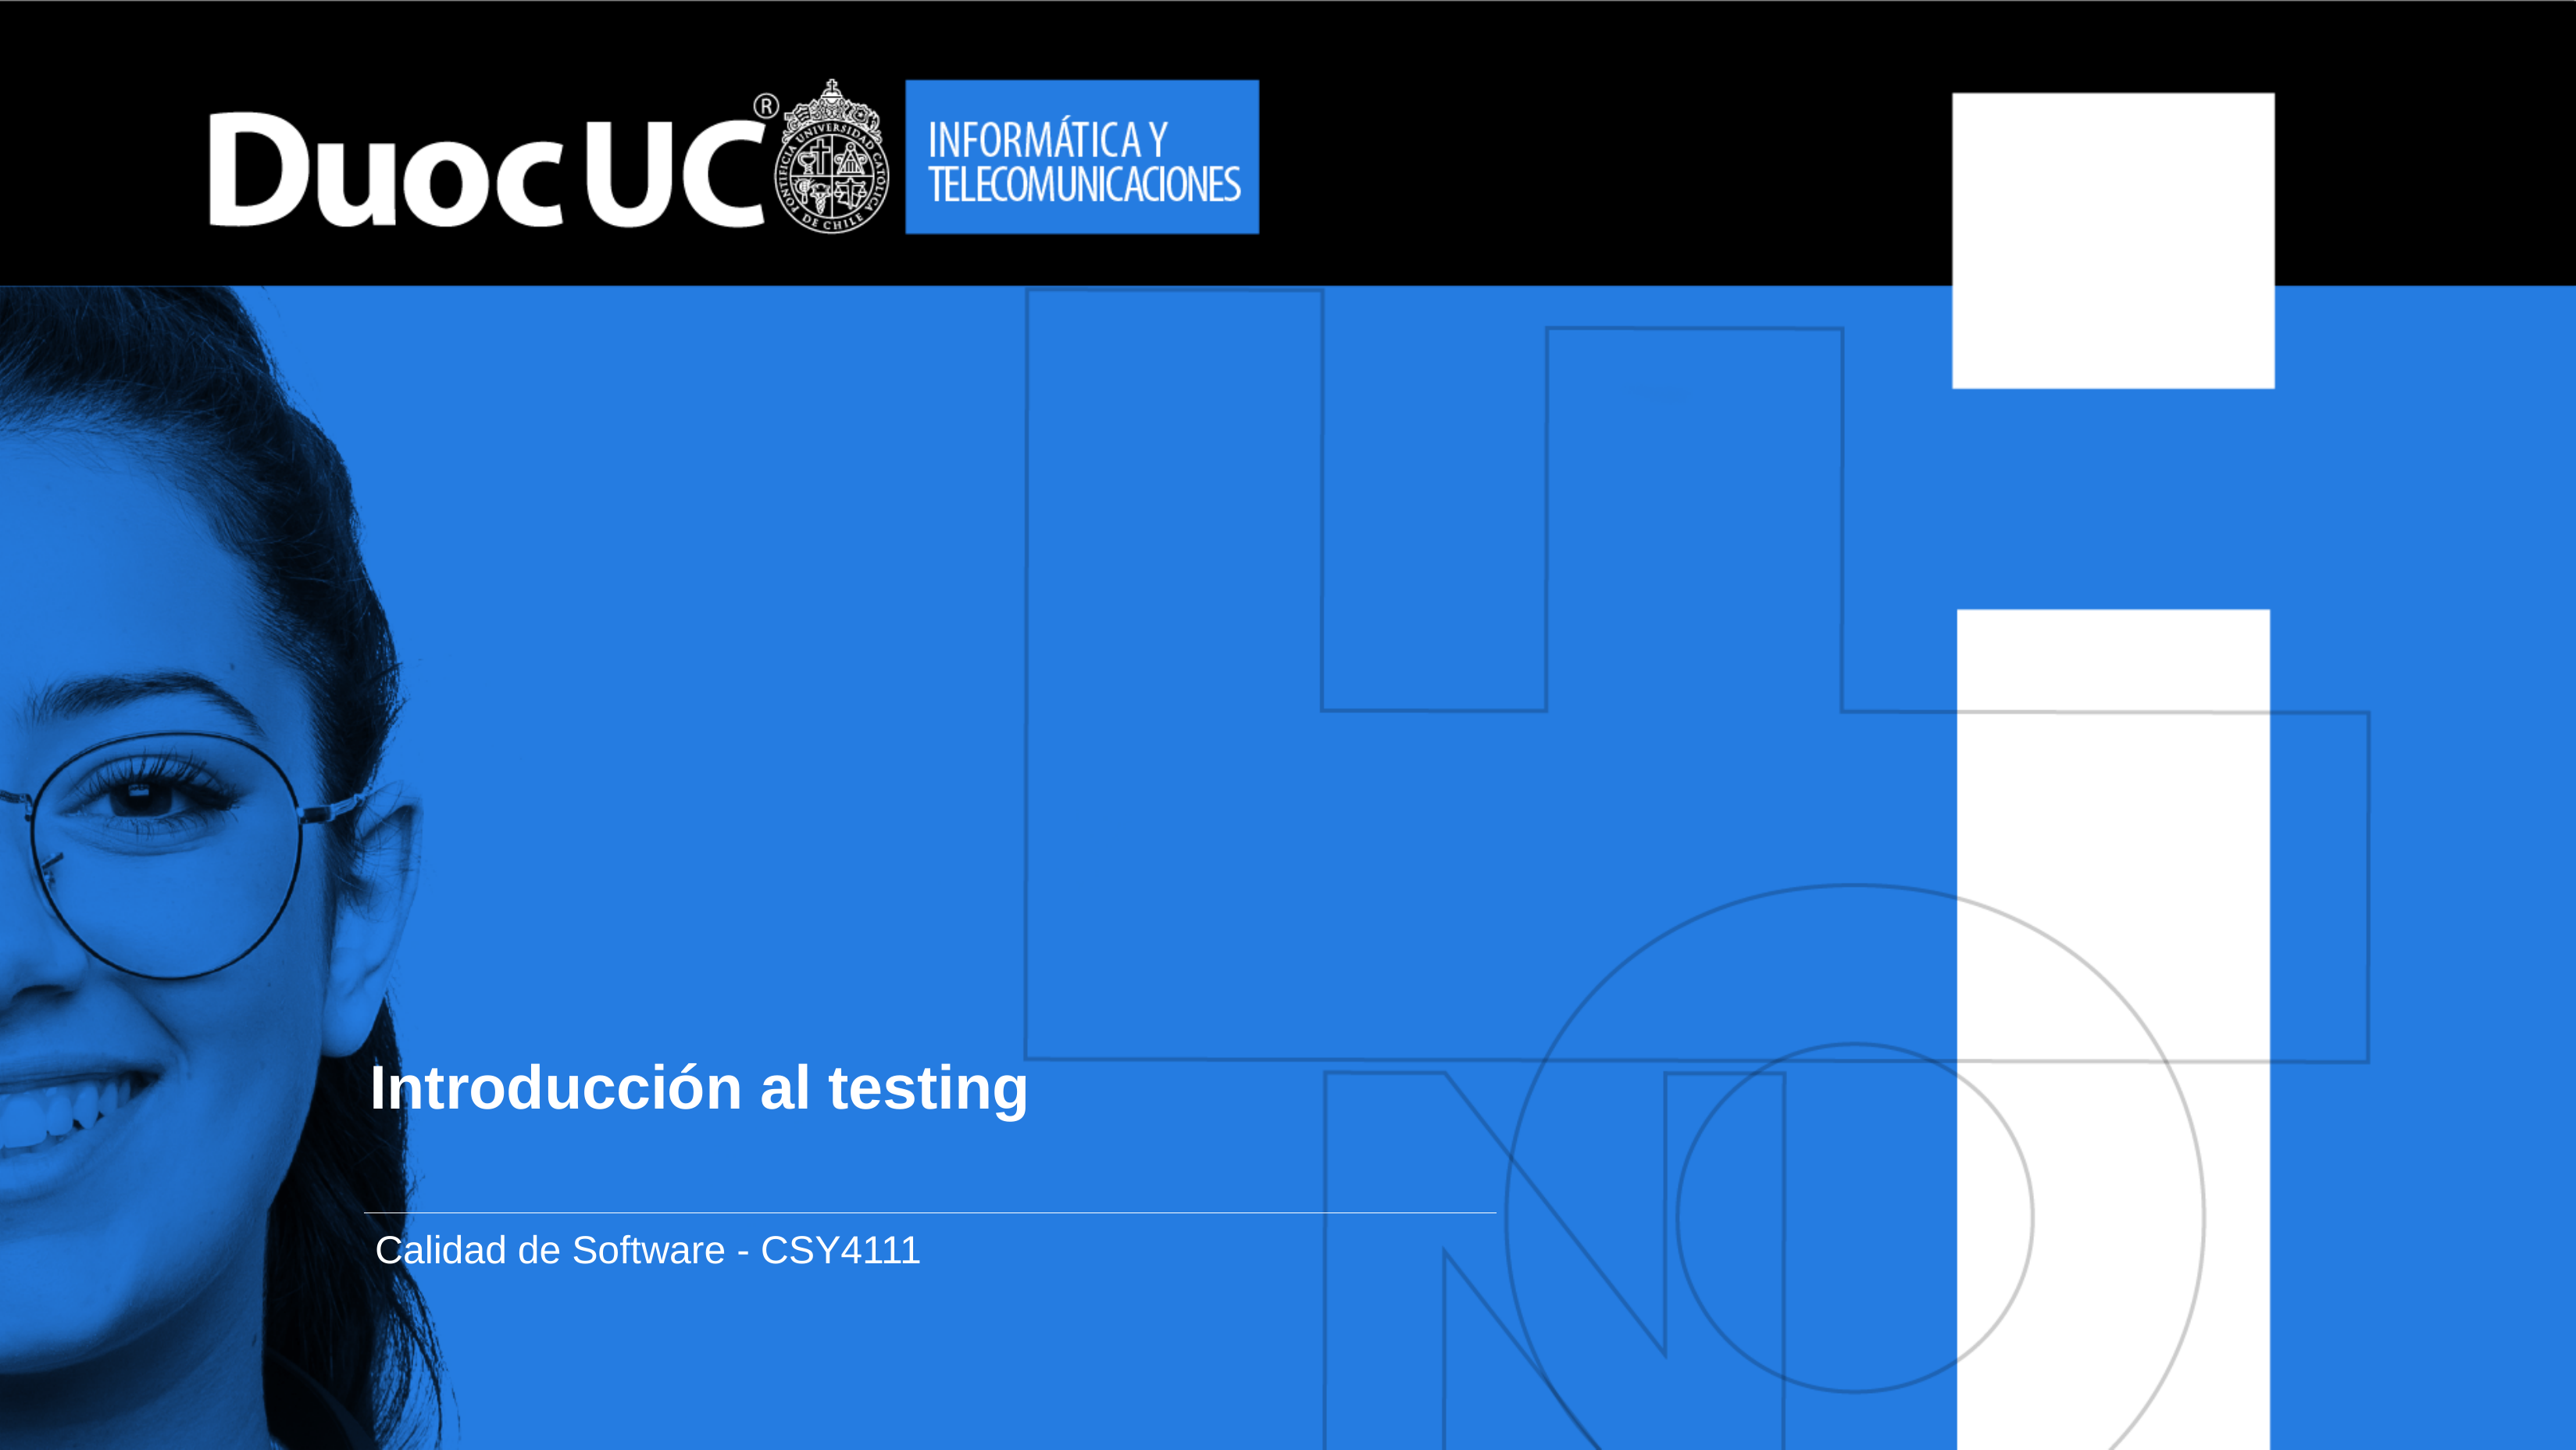

# Introducción al testing
Calidad de Software - CSY4111